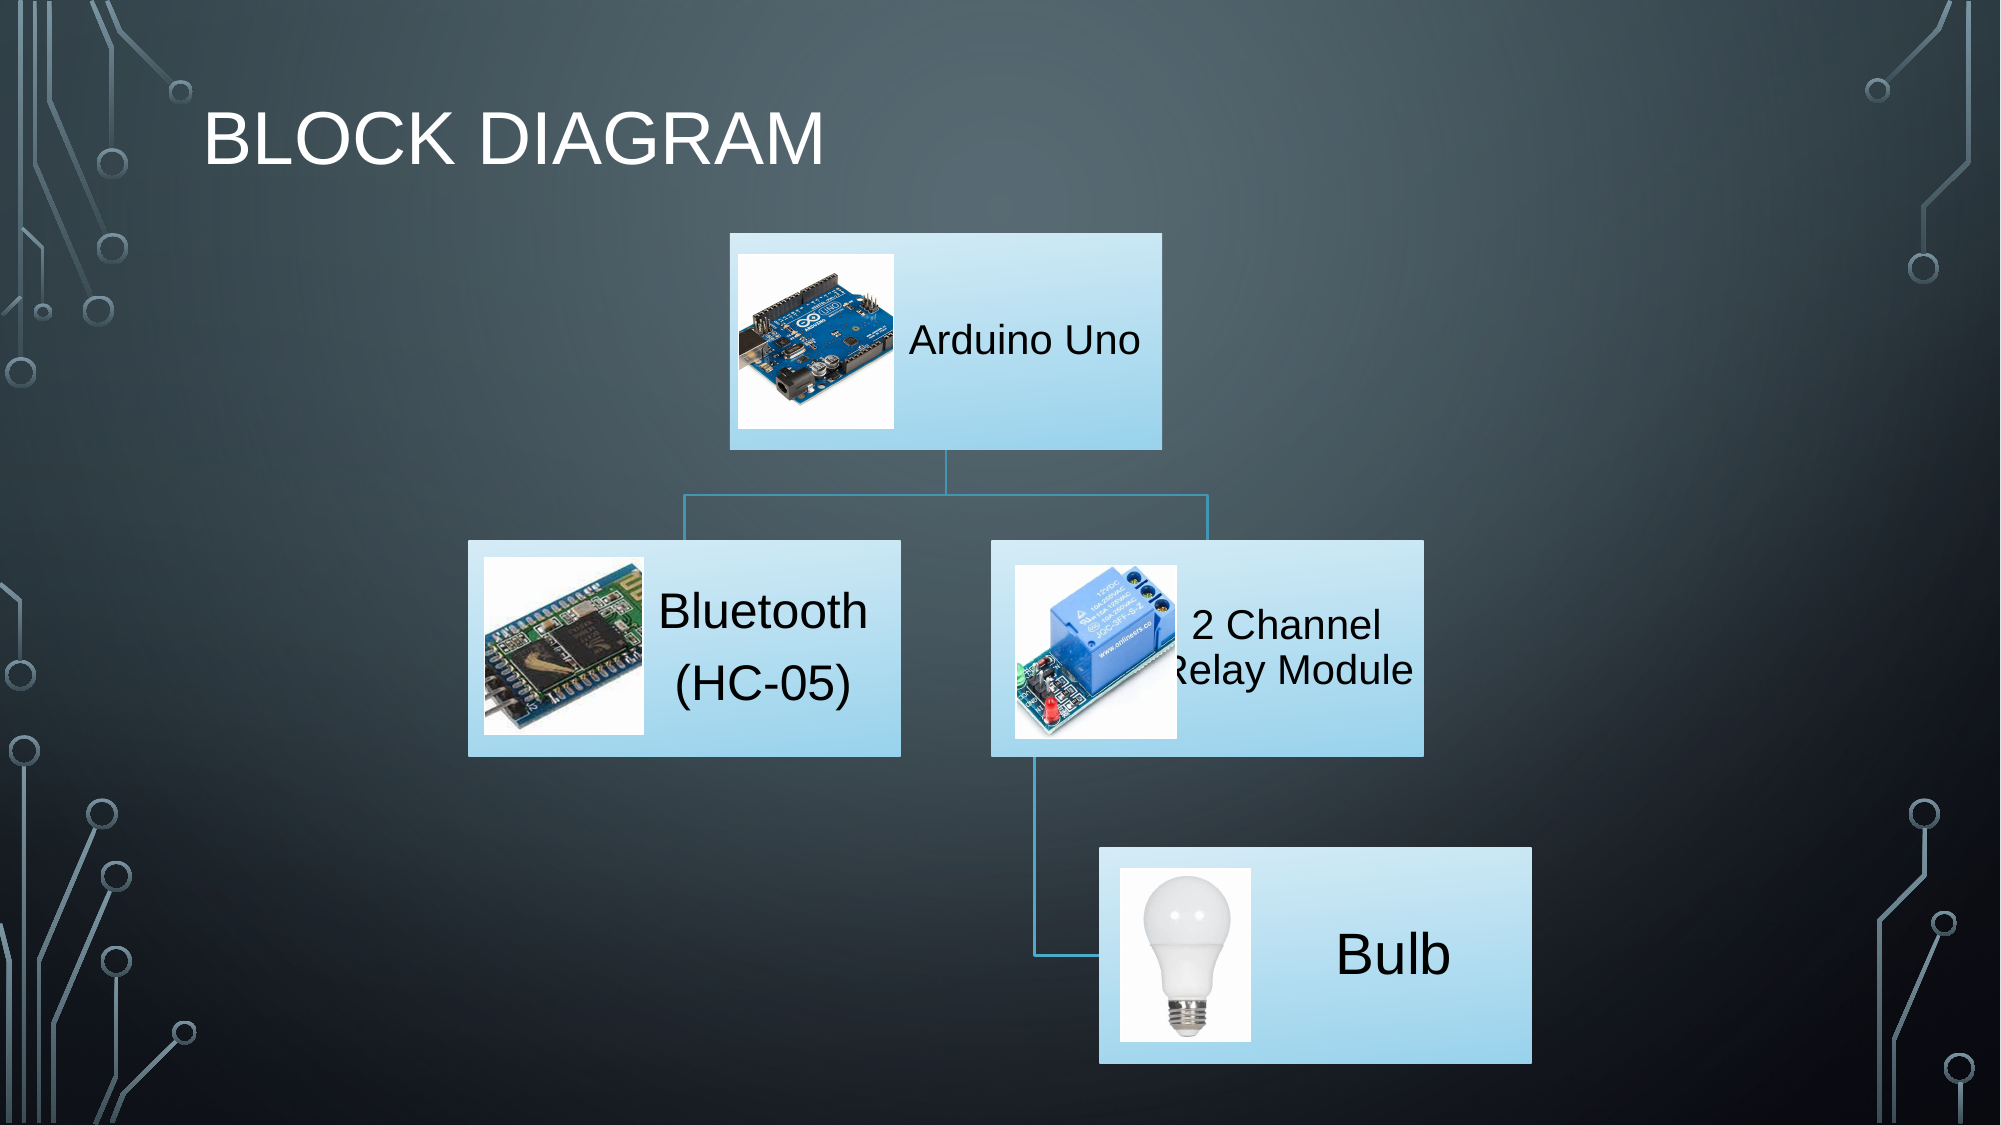

# Block Diagram
Arduino Uno
Bluetooth
(HC-05)
2 Channel Relay Module
Bulb